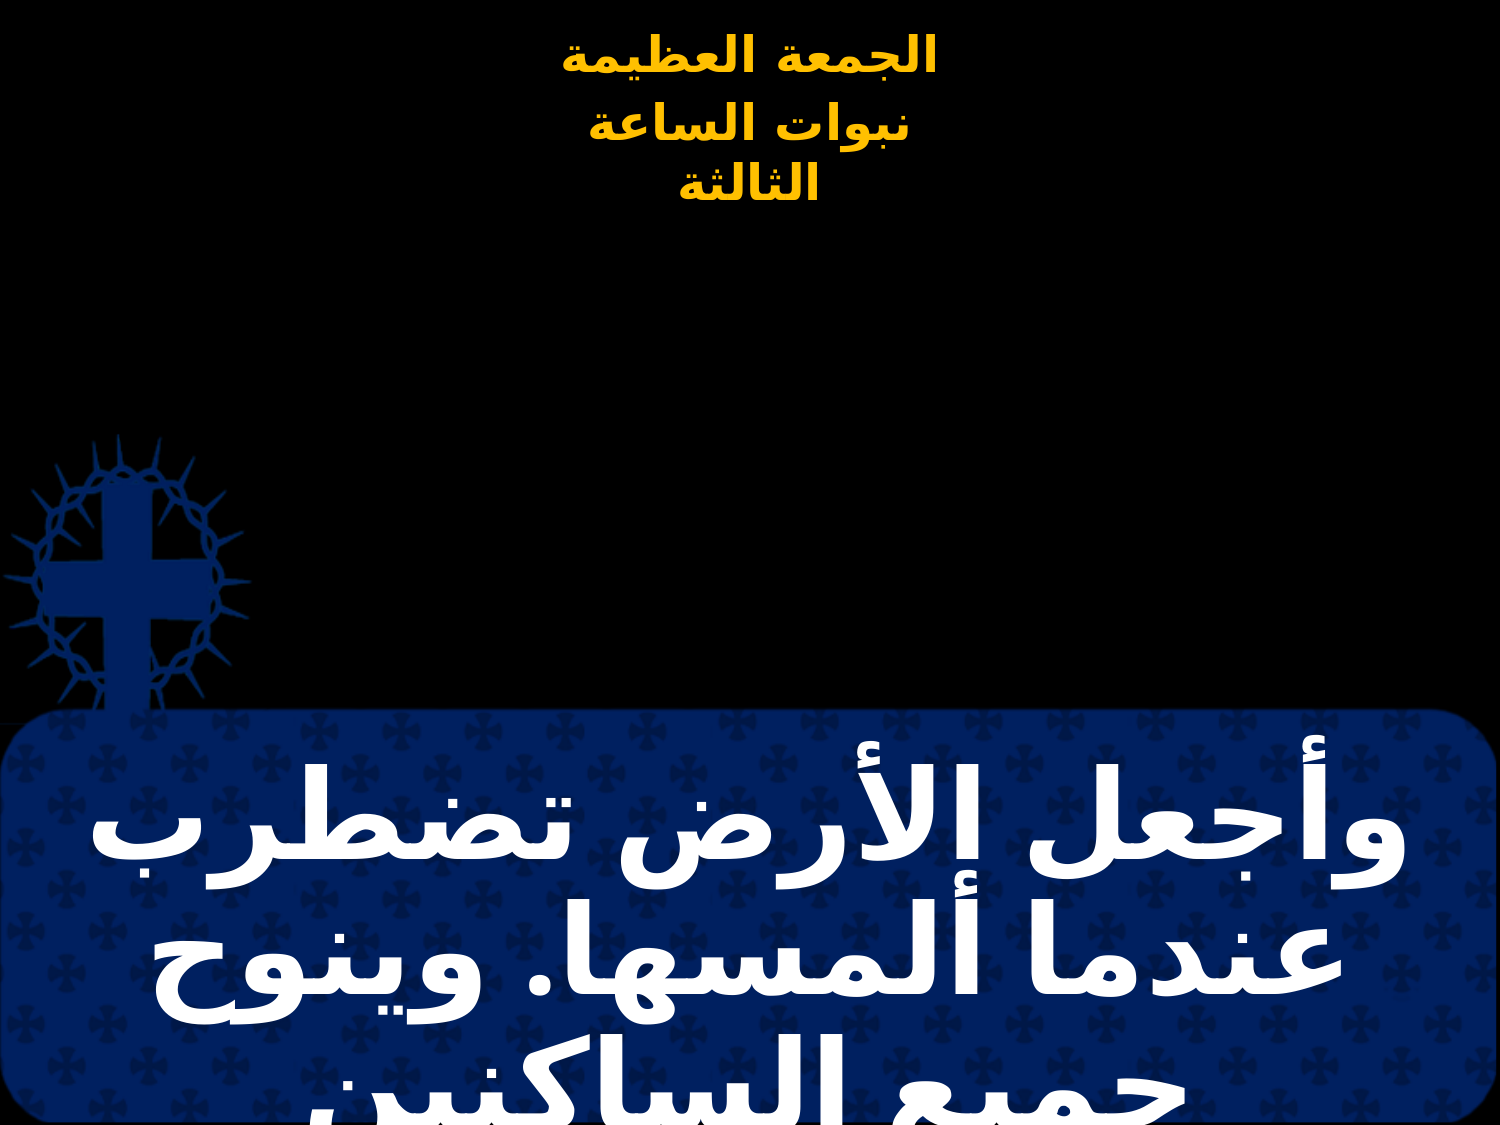

# وأجعل الأرض تضطرب عندما ألمسها. وينوح جميع الساكنين